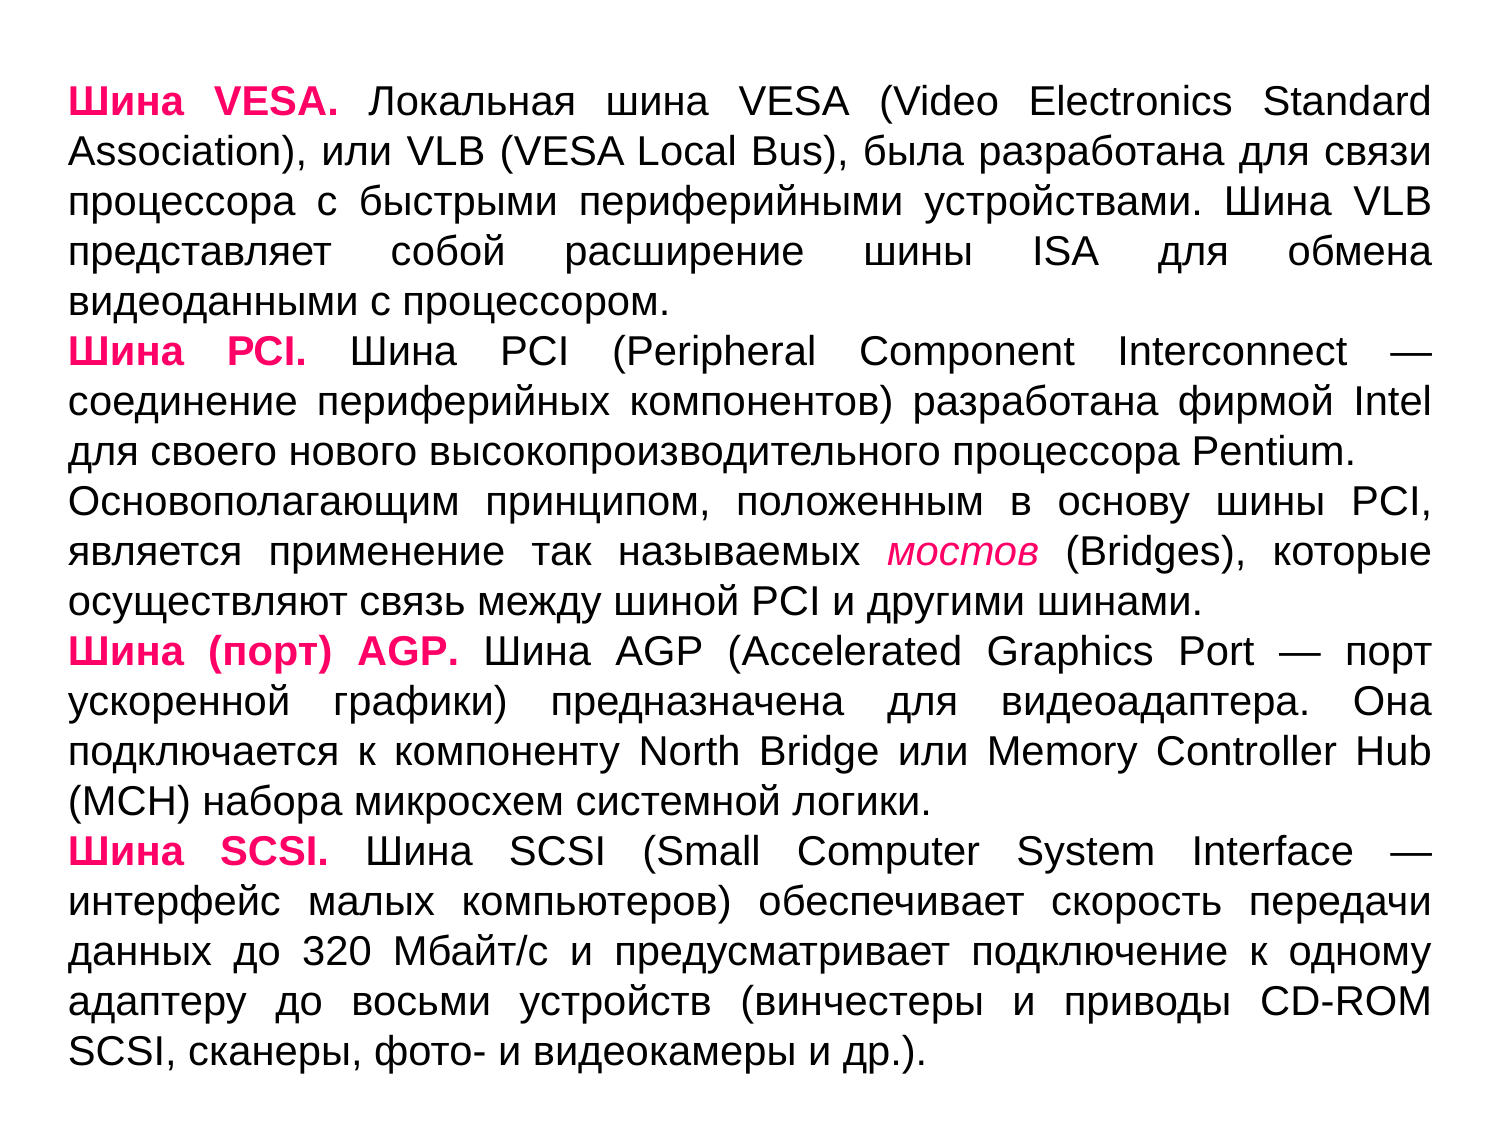

Шина VESA. Локальная шина VESA (Video Electronics Standard Association), или VLB (VESA Local Bus), была разработана для связи процессора с быстрыми периферийными устройствами. Шина VLB представляет собой расширение шины ISA для обмена видеоданными с процессором.
Шина РСI. Шина PCI (Peripheral Component Interconnect — соединение периферийных компонентов) разработана фирмой Intel для своего нового высокопроизводительного процессора Pentium.
Основополагающим принципом, положенным в основу шины PCI, является применение так называемых мостов (Bridges), которые осуществляют связь между шиной PCI и другими шинами.
Шина (порт) AGP. Шина AGP (Accelerated Graphics Port — порт ускоренной графики) предназначена для видеоадаптера. Она подключается к компоненту North Bridge или Memory Controller Hub (MCH) набора микросхем системной логики.
Шина SCSI. Шина SCSI (Small Computer System Interface — интерфейс малых компьютеров) обеспечивает скорость передачи данных до 320 Мбайт/с и предусматривает подключение к одному адаптеру до восьми устройств (винчестеры и приводы CD-ROM SCSI, сканеры, фото- и видеокамеры и др.).